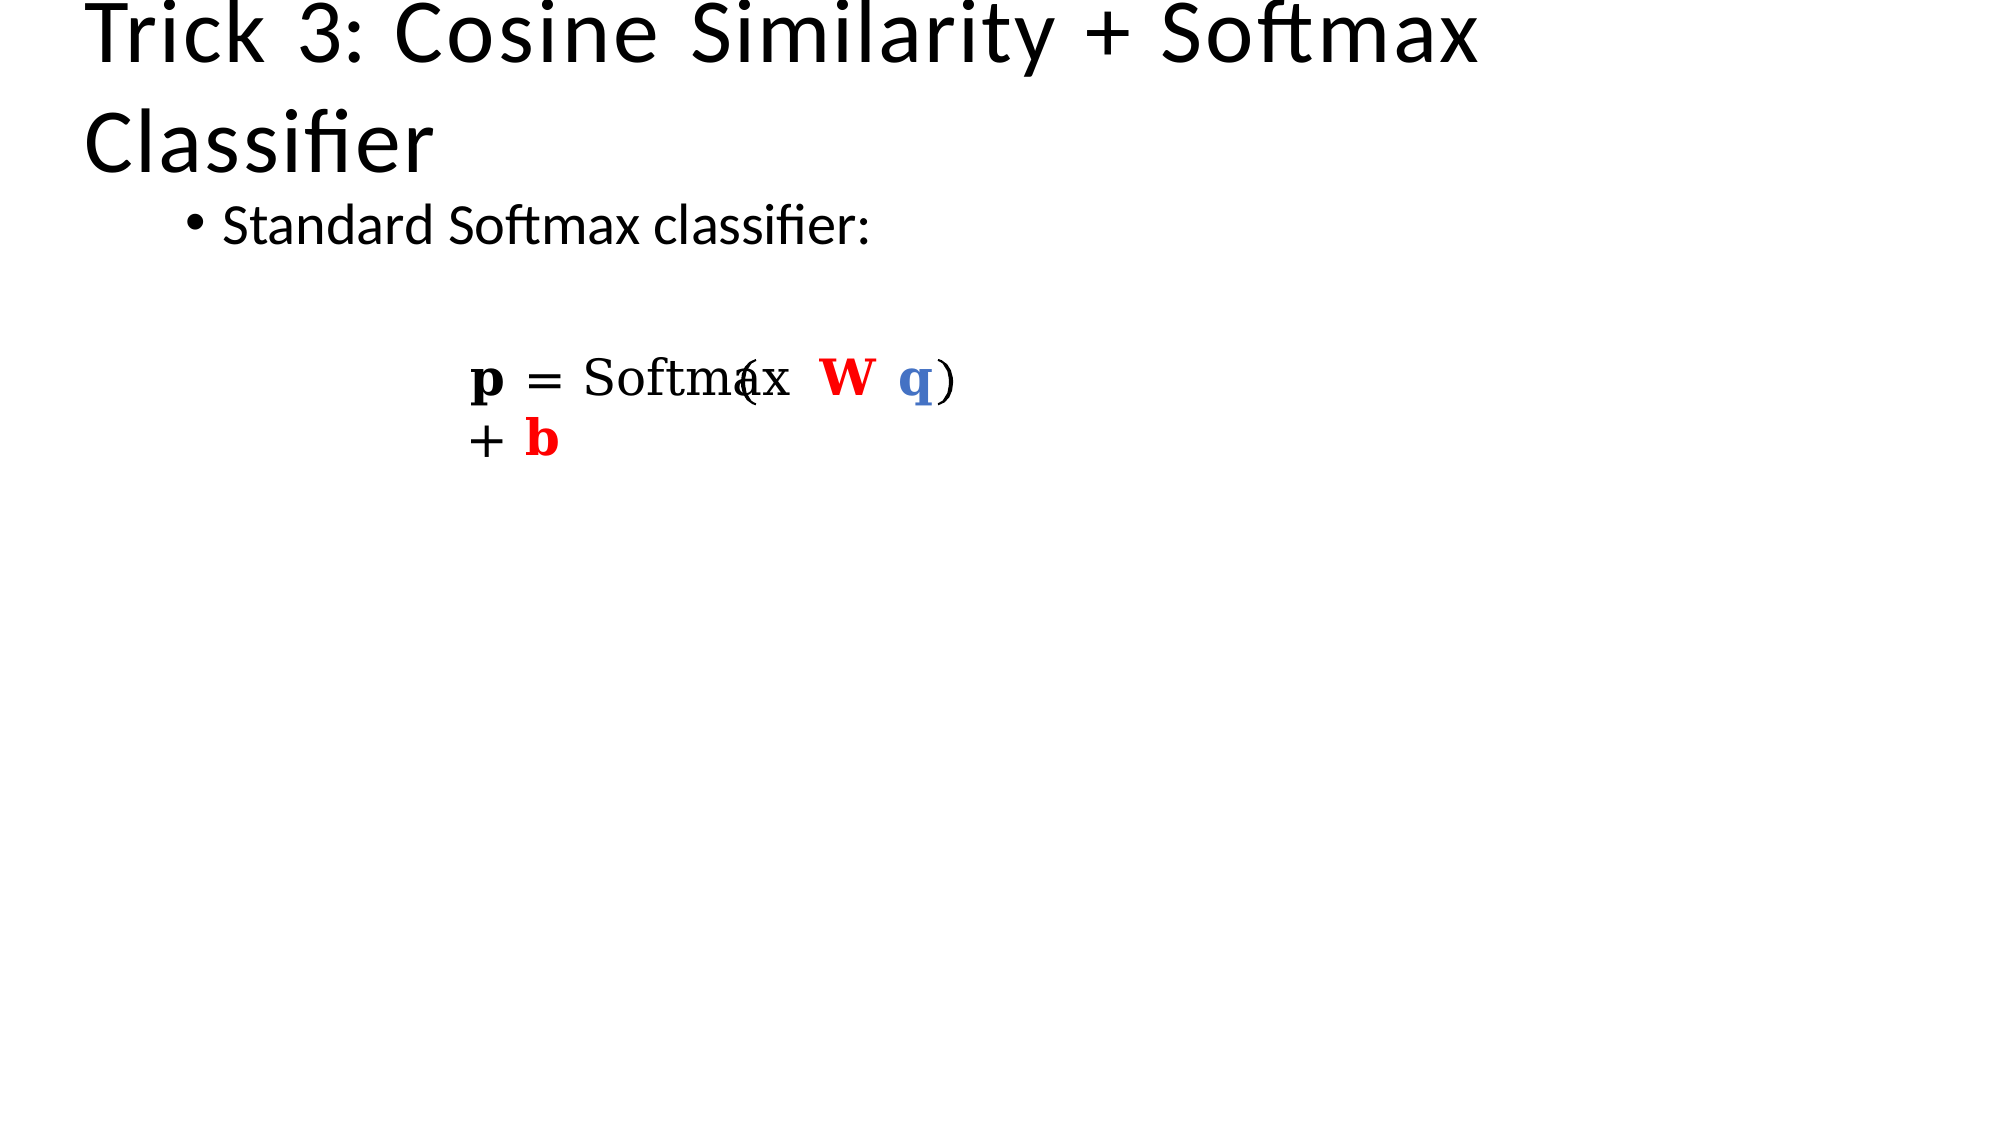

# Trick 3: Cosine Similarity + Softmax Classifier
Standard Softmax classifier:

𝐩 = Softmax 𝐖 𝐪 + 𝐛